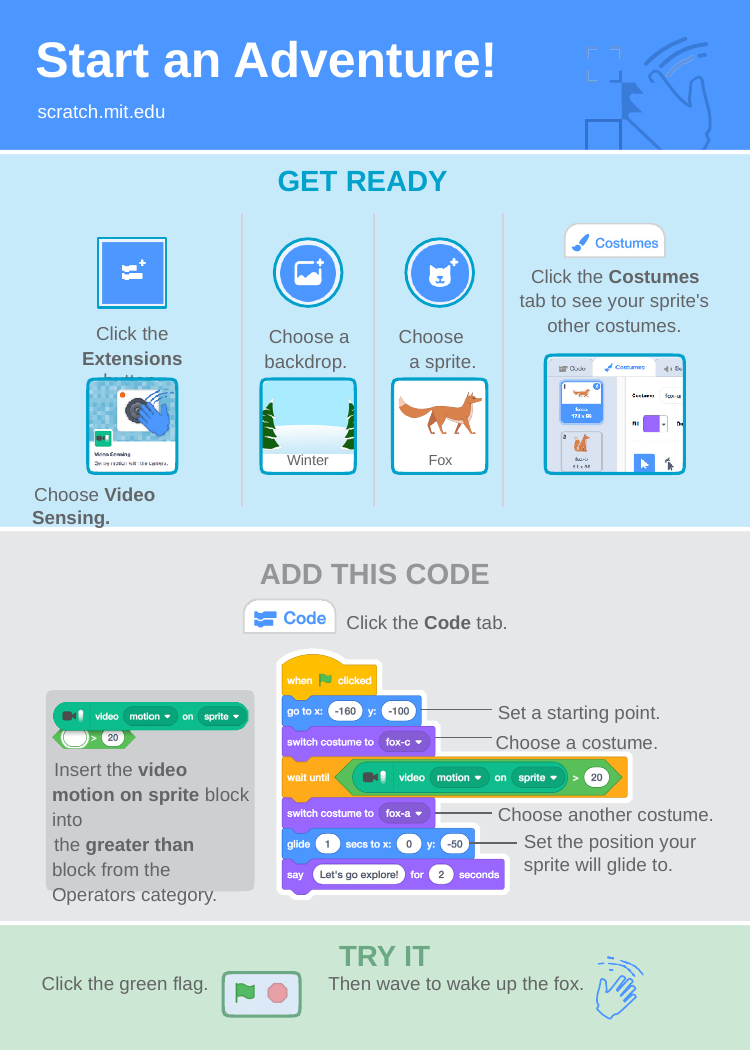

# Start an Adventure!
scratch.mit.edu

GET READY

Click the Costumes tab to see your sprite's other costumes.
Click the
Extensions button.
Choose a backdrop.
Choose a sprite.

Winter
Fox
Choose Video Sensing.

ADD THIS CODE

Click the Code tab.

Set a starting point.

Choose a costume.
Insert the video motion on sprite block into
the greater than block from the Operators category.
Choose another costume.
Set the position your sprite will glide to.

TRY IT

Click the green flag.
Then wave to wake up the fox.